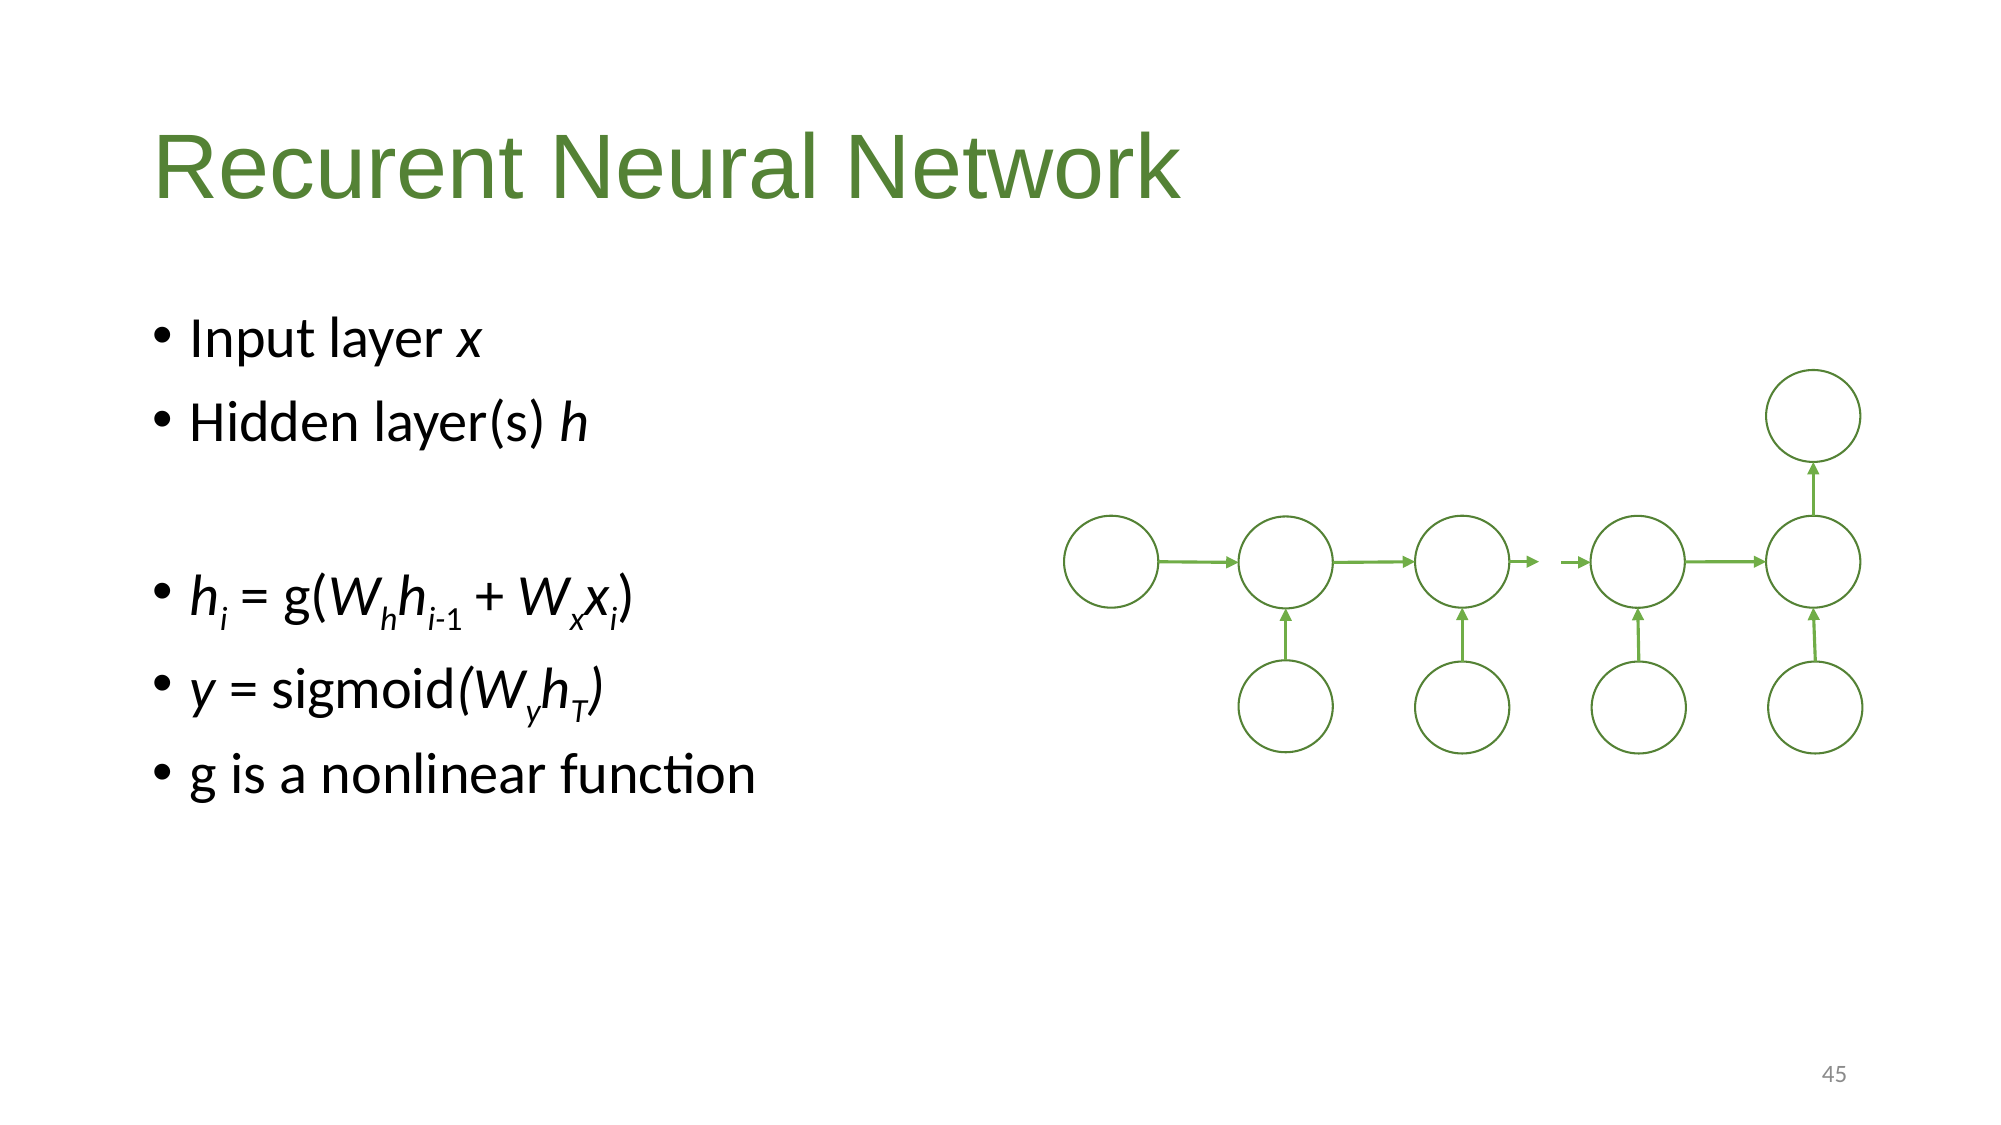

# Recurent Neural Network
Input layer x
Hidden layer(s) h

hi = g(Whhi-1 + Wxxi)
y = sigmoid(WyhT)
g is a nonlinear function

45